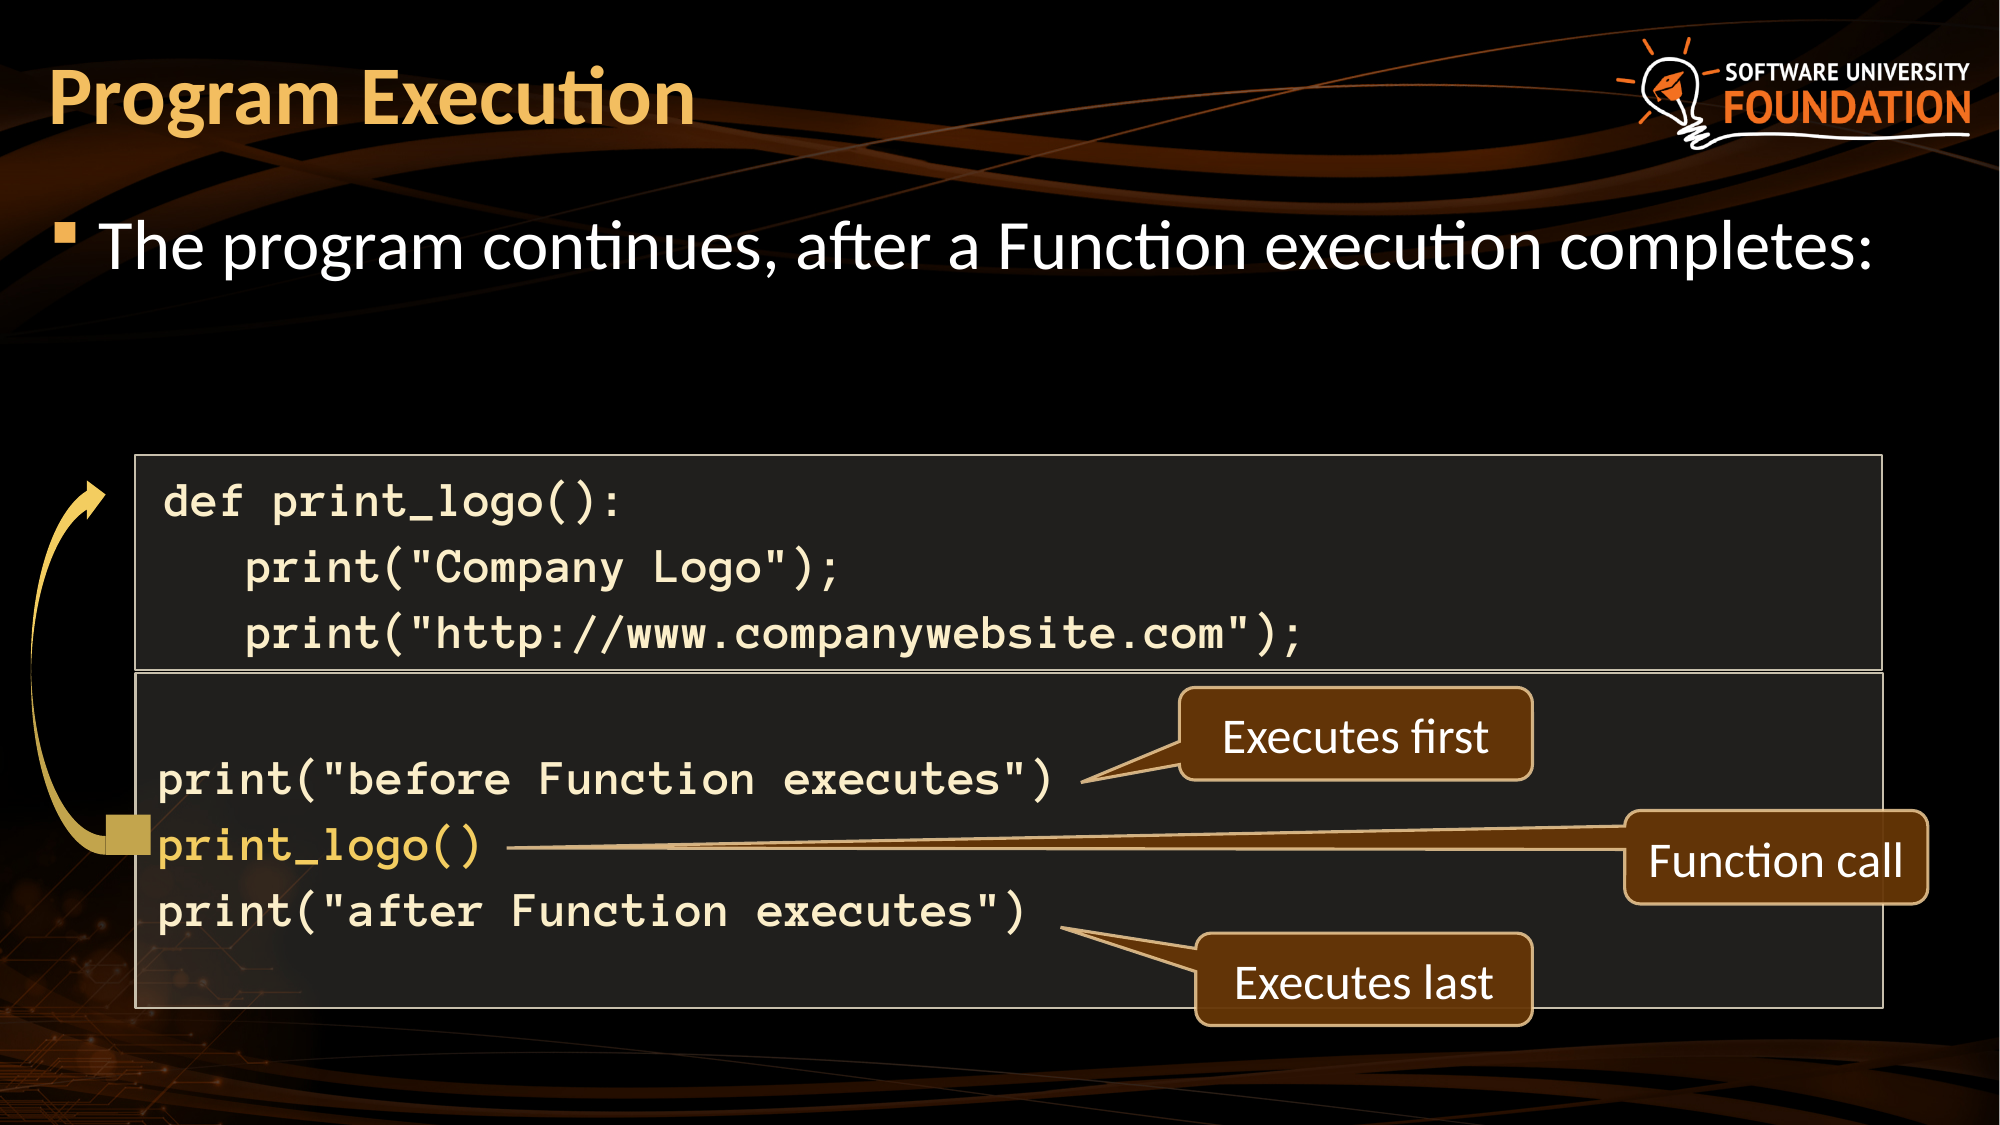

# Program Execution
The program continues, after a Function execution completes:

def print_logo():
   print("Company Logo");
   print("http://www.companywebsite.com");

print("before Function executes")
print_logo()
print("after Function executes")

Executes first
Function call
Executes last